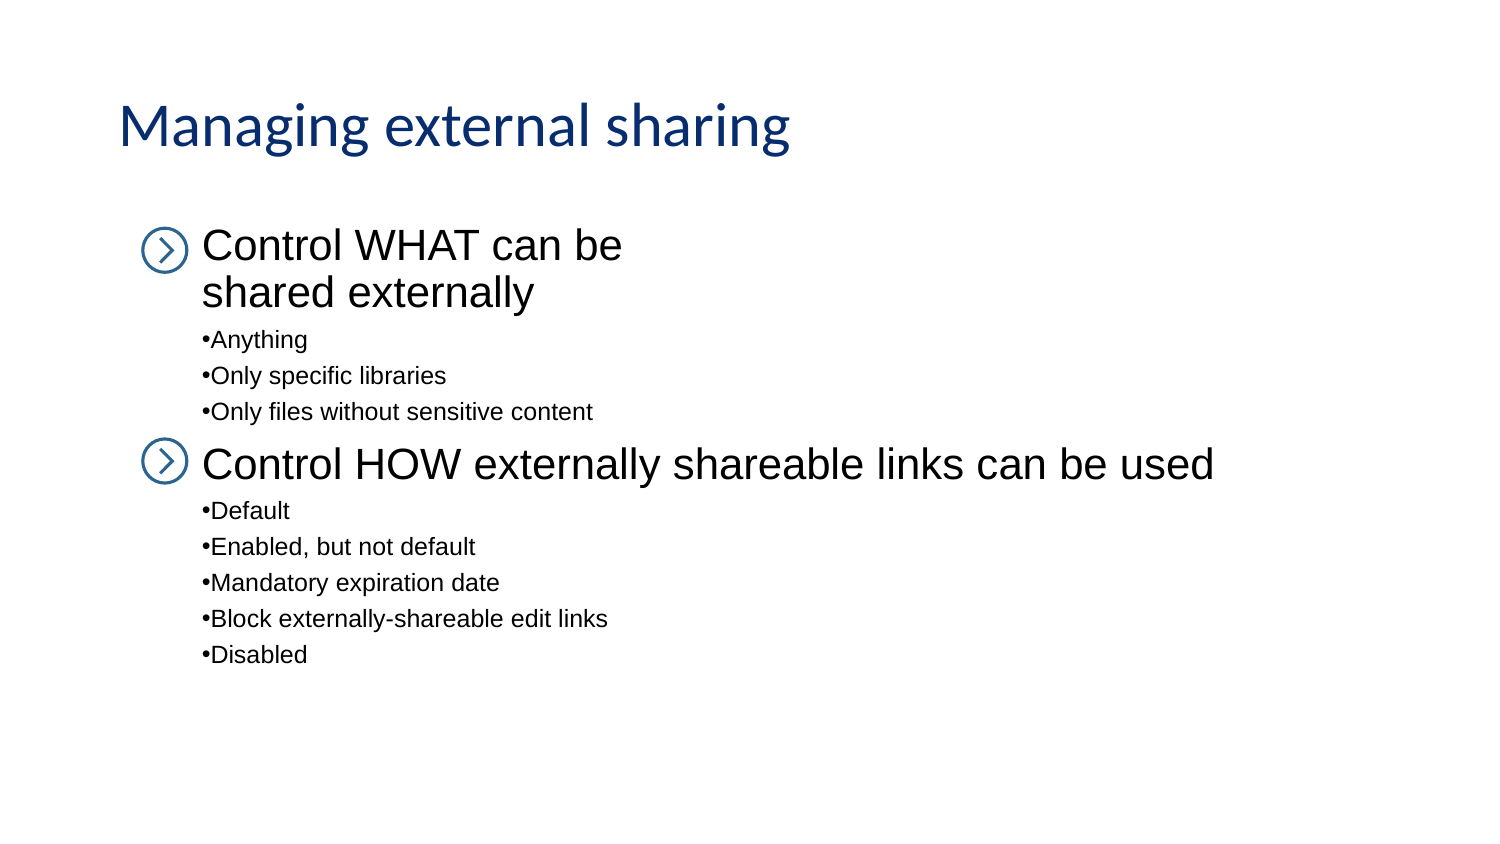

# Managing external sharing
Control WHAT can be
shared externally
Anything
Only specific libraries
Only files without sensitive content
Control HOW externally shareable links can be used
Default
Enabled, but not default
Mandatory expiration date
Block externally-shareable edit links
Disabled